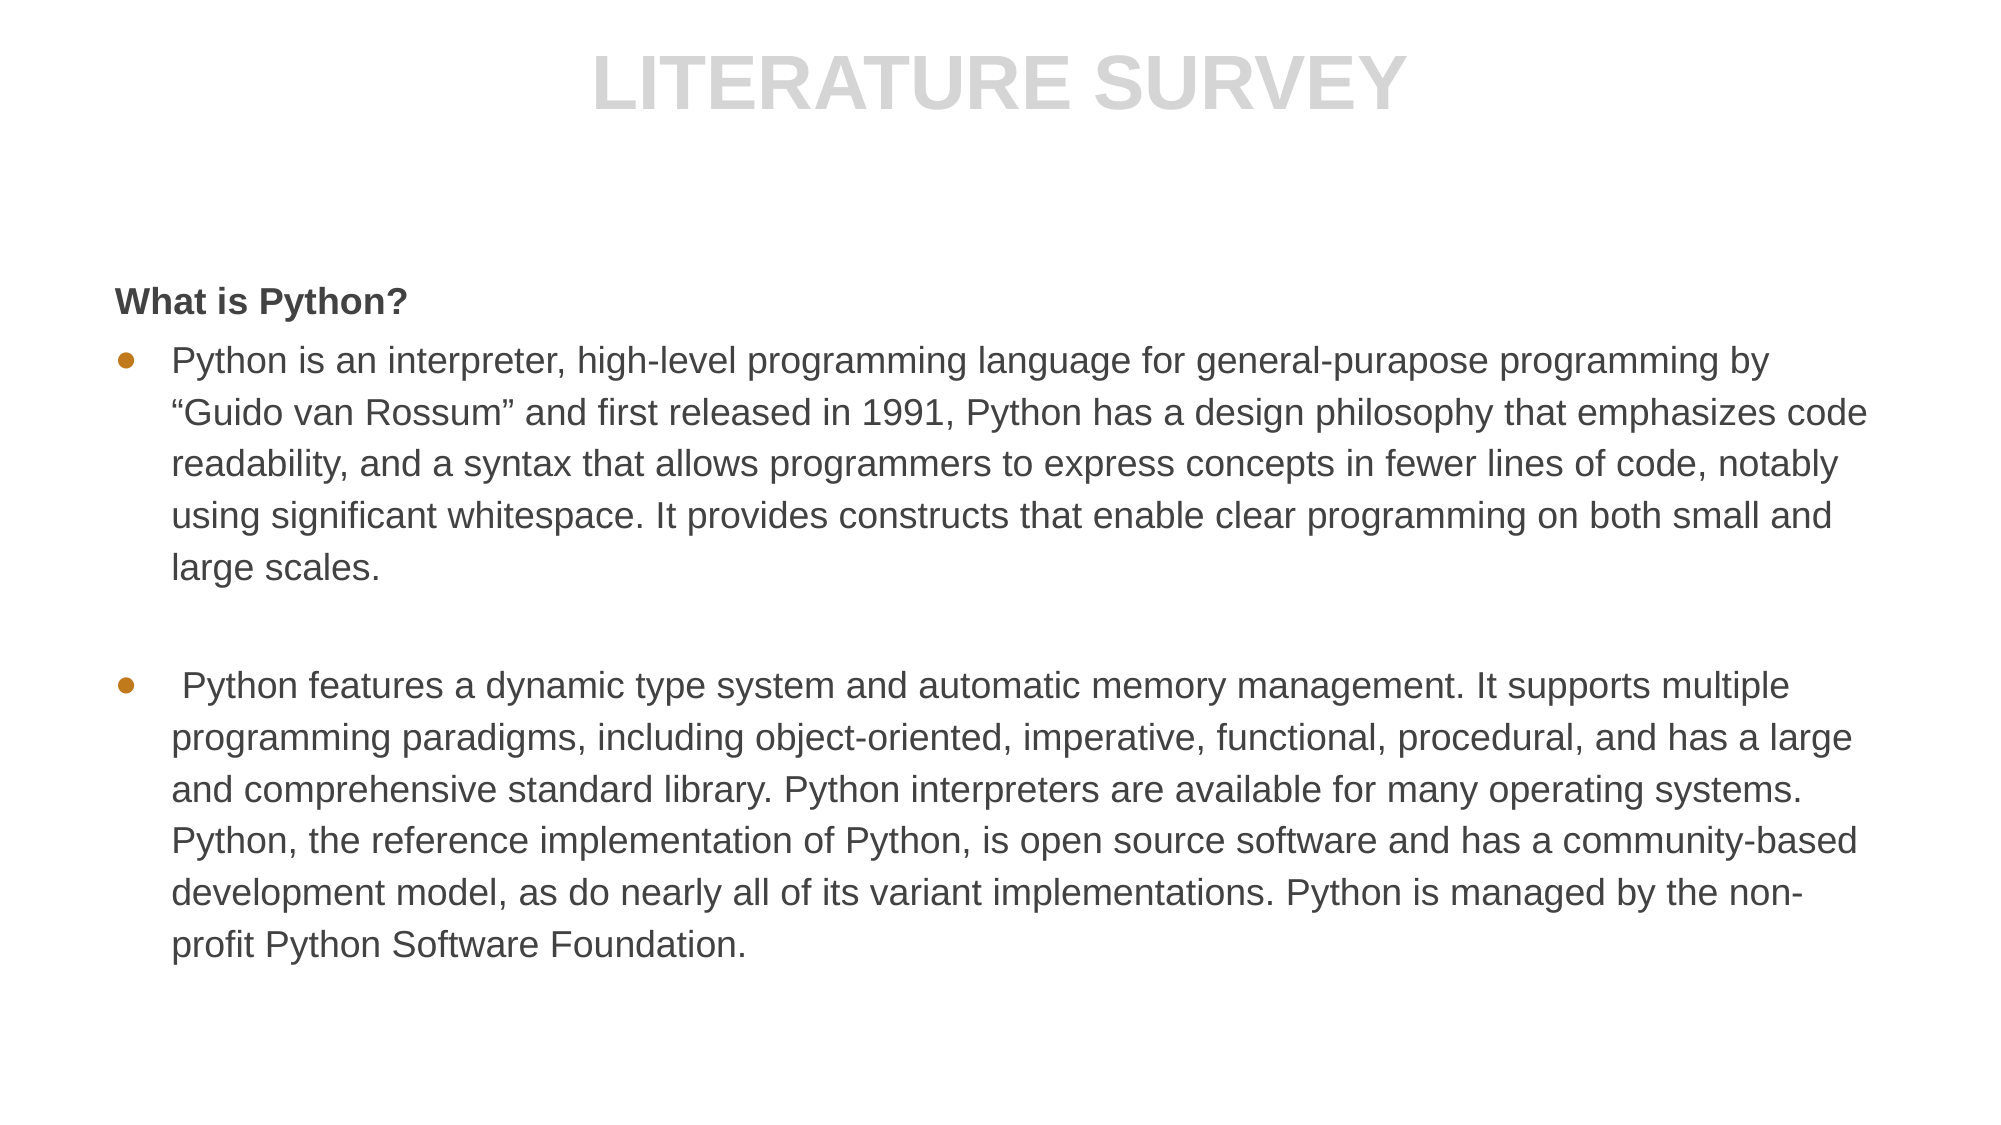

# LITERATURE SURVEY
What is Python?
Python is an interpreter, high-level programming language for general-purapose programming by “Guido van Rossum” and first released in 1991, Python has a design philosophy that emphasizes code readability, and a syntax that allows programmers to express concepts in fewer lines of code, notably using significant whitespace. It provides constructs that enable clear programming on both small and large scales.

 Python features a dynamic type system and automatic memory management. It supports multiple programming paradigms, including object-oriented, imperative, functional, procedural, and has a large and comprehensive standard library. Python interpreters are available for many operating systems. Python, the reference implementation of Python, is open source software and has a community-based development model, as do nearly all of its variant implementations. Python is managed by the non-profit Python Software Foundation.